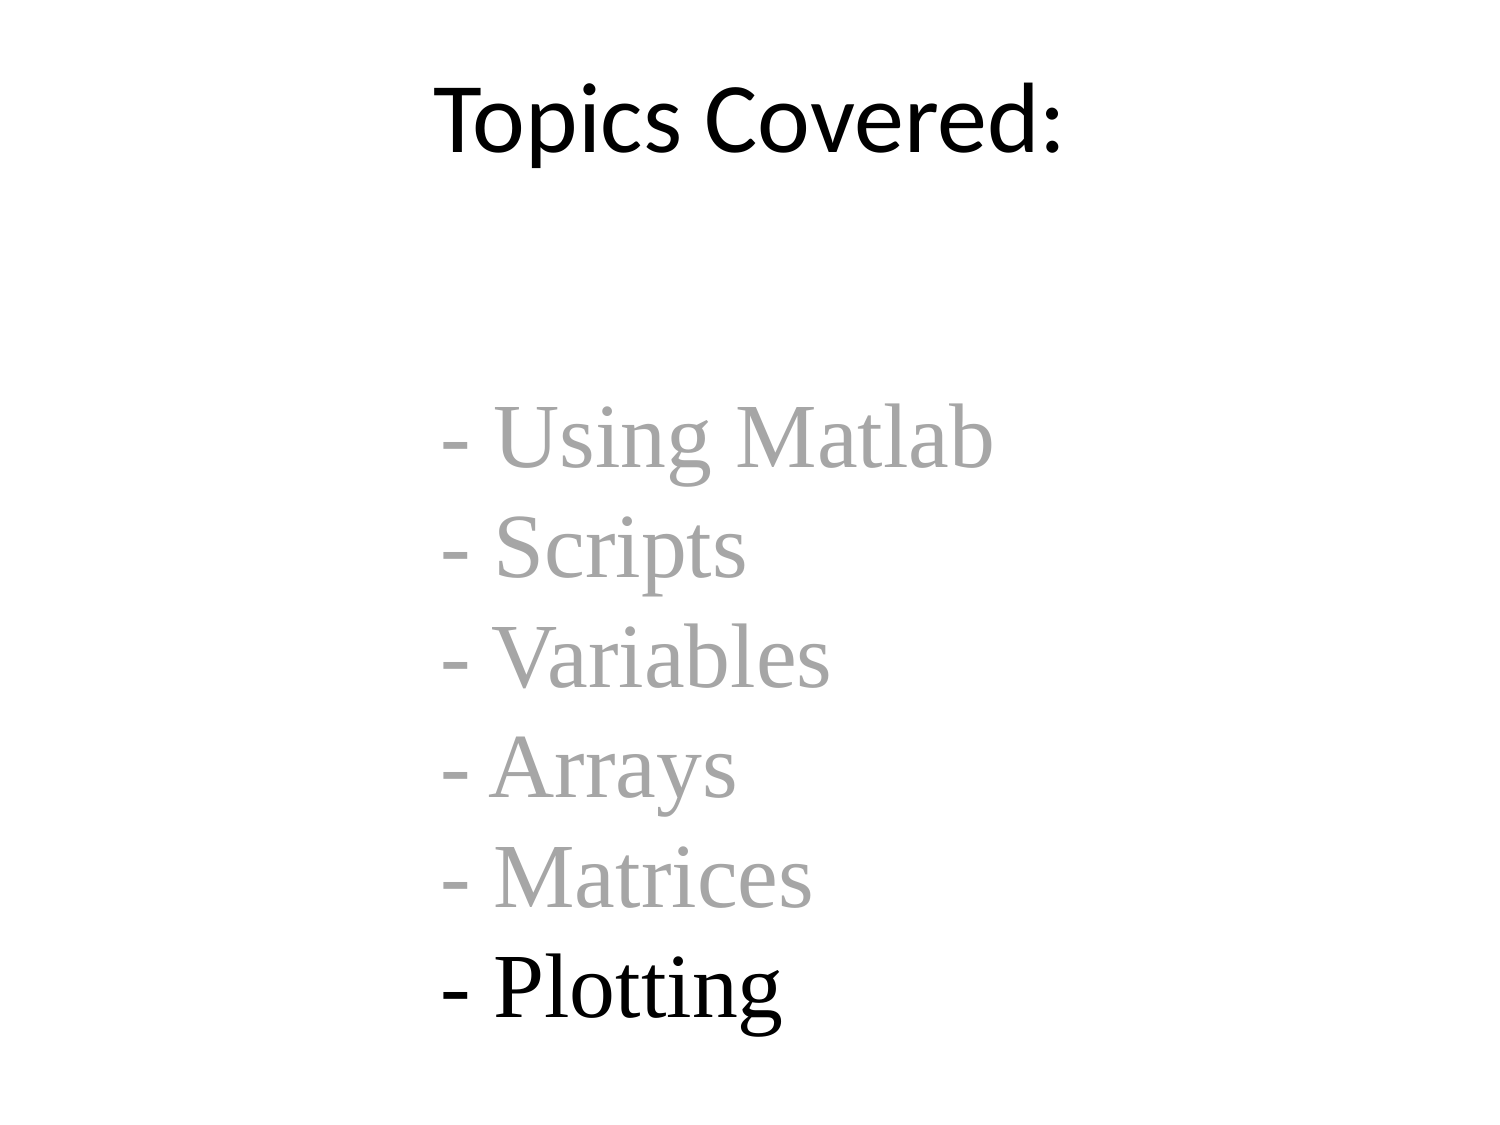

Topics Covered:
# - Using Matlab - Scripts - Variables - Arrays - Matrices - Plotting